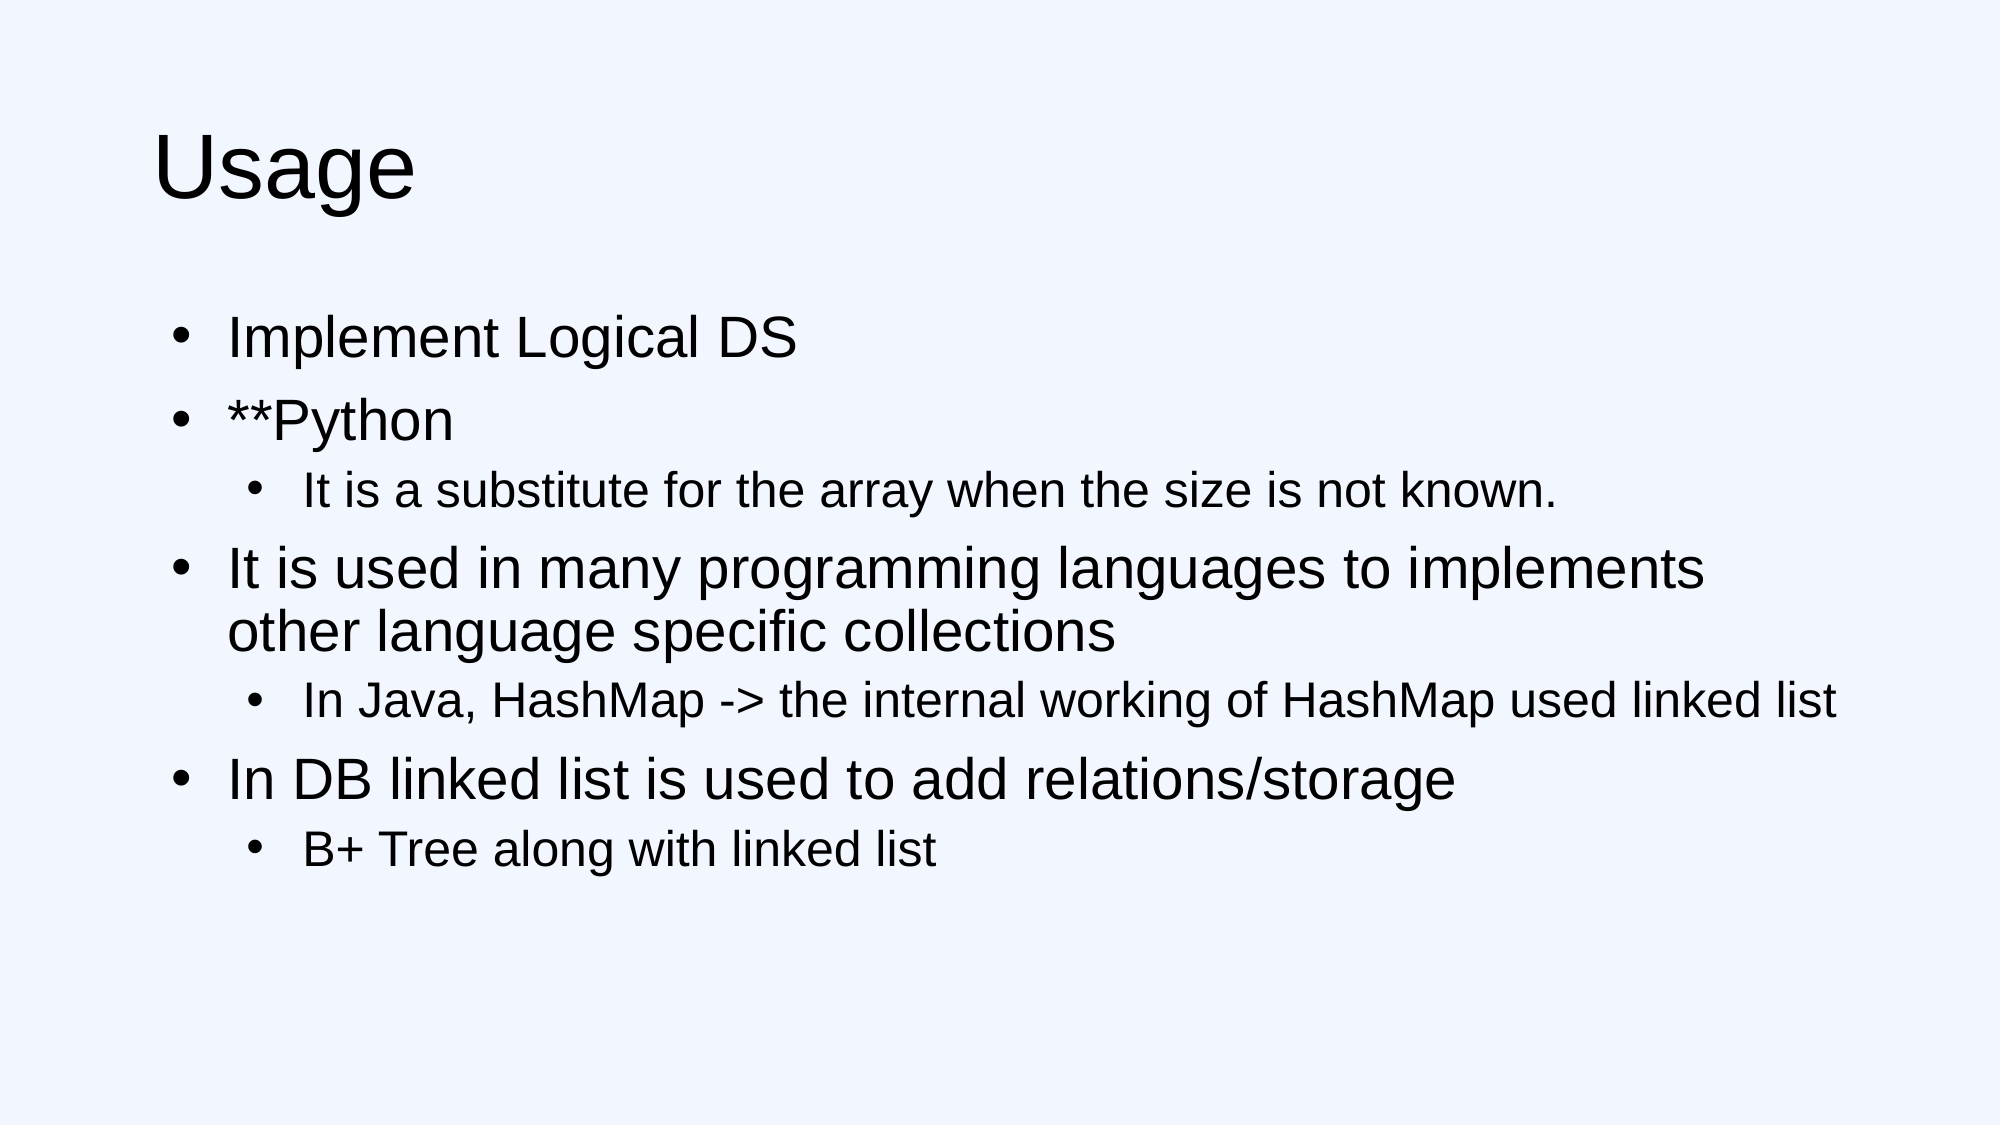

# Usage
Implement Logical DS
**Python
It is a substitute for the array when the size is not known.
It is used in many programming languages to implements other language specific collections
In Java, HashMap -> the internal working of HashMap used linked list
In DB linked list is used to add relations/storage
B+ Tree along with linked list